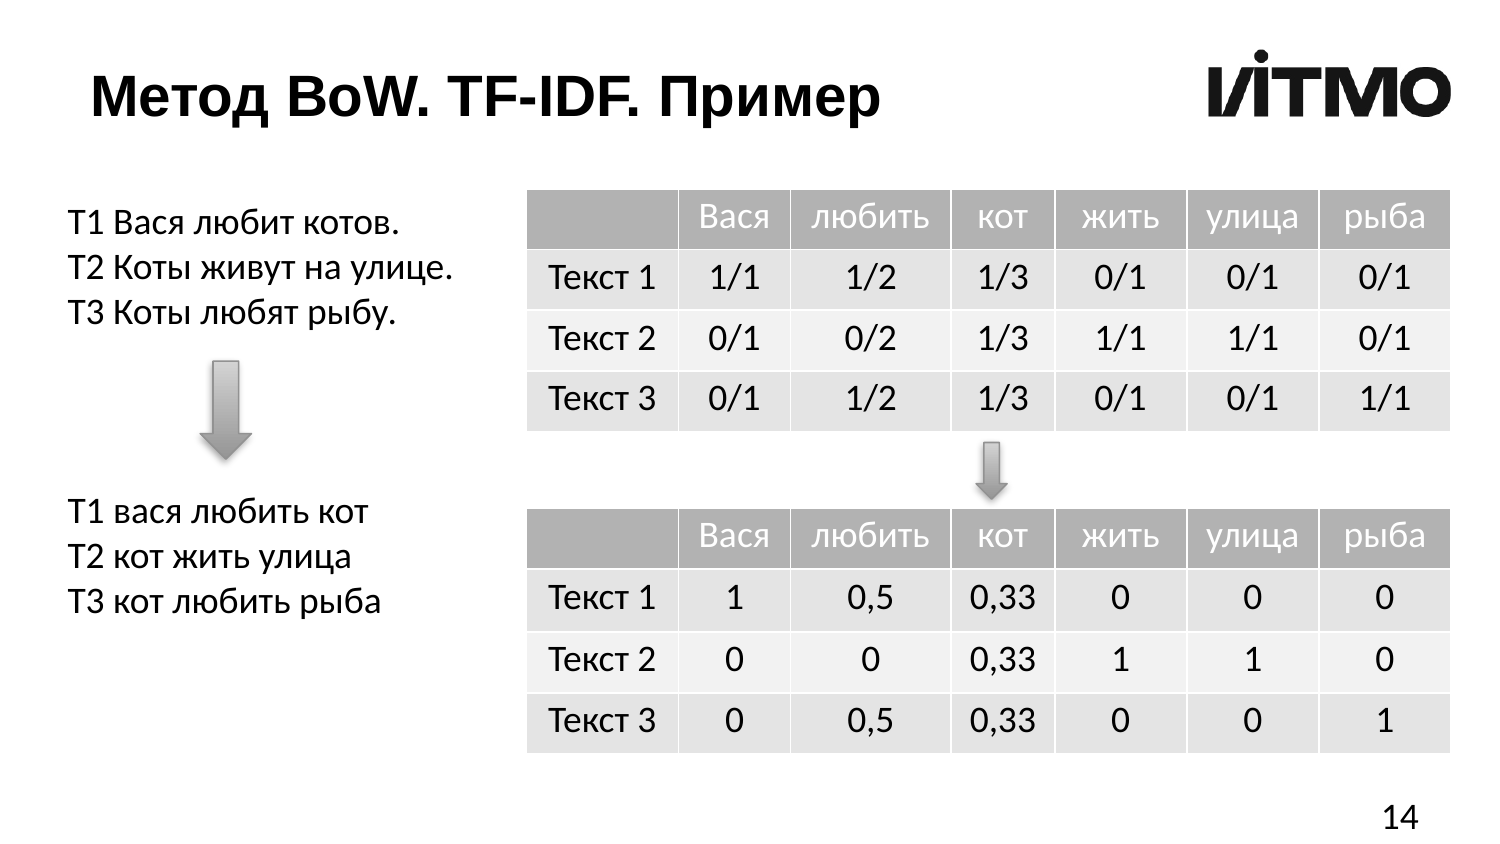

# Метод BoW. TF-IDF. Пример
|  | Вася | любить | кот | жить | улица | рыба |
| --- | --- | --- | --- | --- | --- | --- |
| Текст 1 | 1/1 | 1/2 | 1/3 | 0/1 | 0/1 | 0/1 |
| Текст 2 | 0/1 | 0/2 | 1/3 | 1/1 | 1/1 | 0/1 |
| Текст 3 | 0/1 | 1/2 | 1/3 | 0/1 | 0/1 | 1/1 |
Т1 Вася любит котов.
Т2 Коты живут на улице.
Т3 Коты любят рыбу.

Т1 вася любить кот
Т2 кот жить улица
Т3 кот любить рыба
|  | Вася | любить | кот | жить | улица | рыба |
| --- | --- | --- | --- | --- | --- | --- |
| Текст 1 | 1 | 0,5 | 0,33 | 0 | 0 | 0 |
| Текст 2 | 0 | 0 | 0,33 | 1 | 1 | 0 |
| Текст 3 | 0 | 0,5 | 0,33 | 0 | 0 | 1 |
14